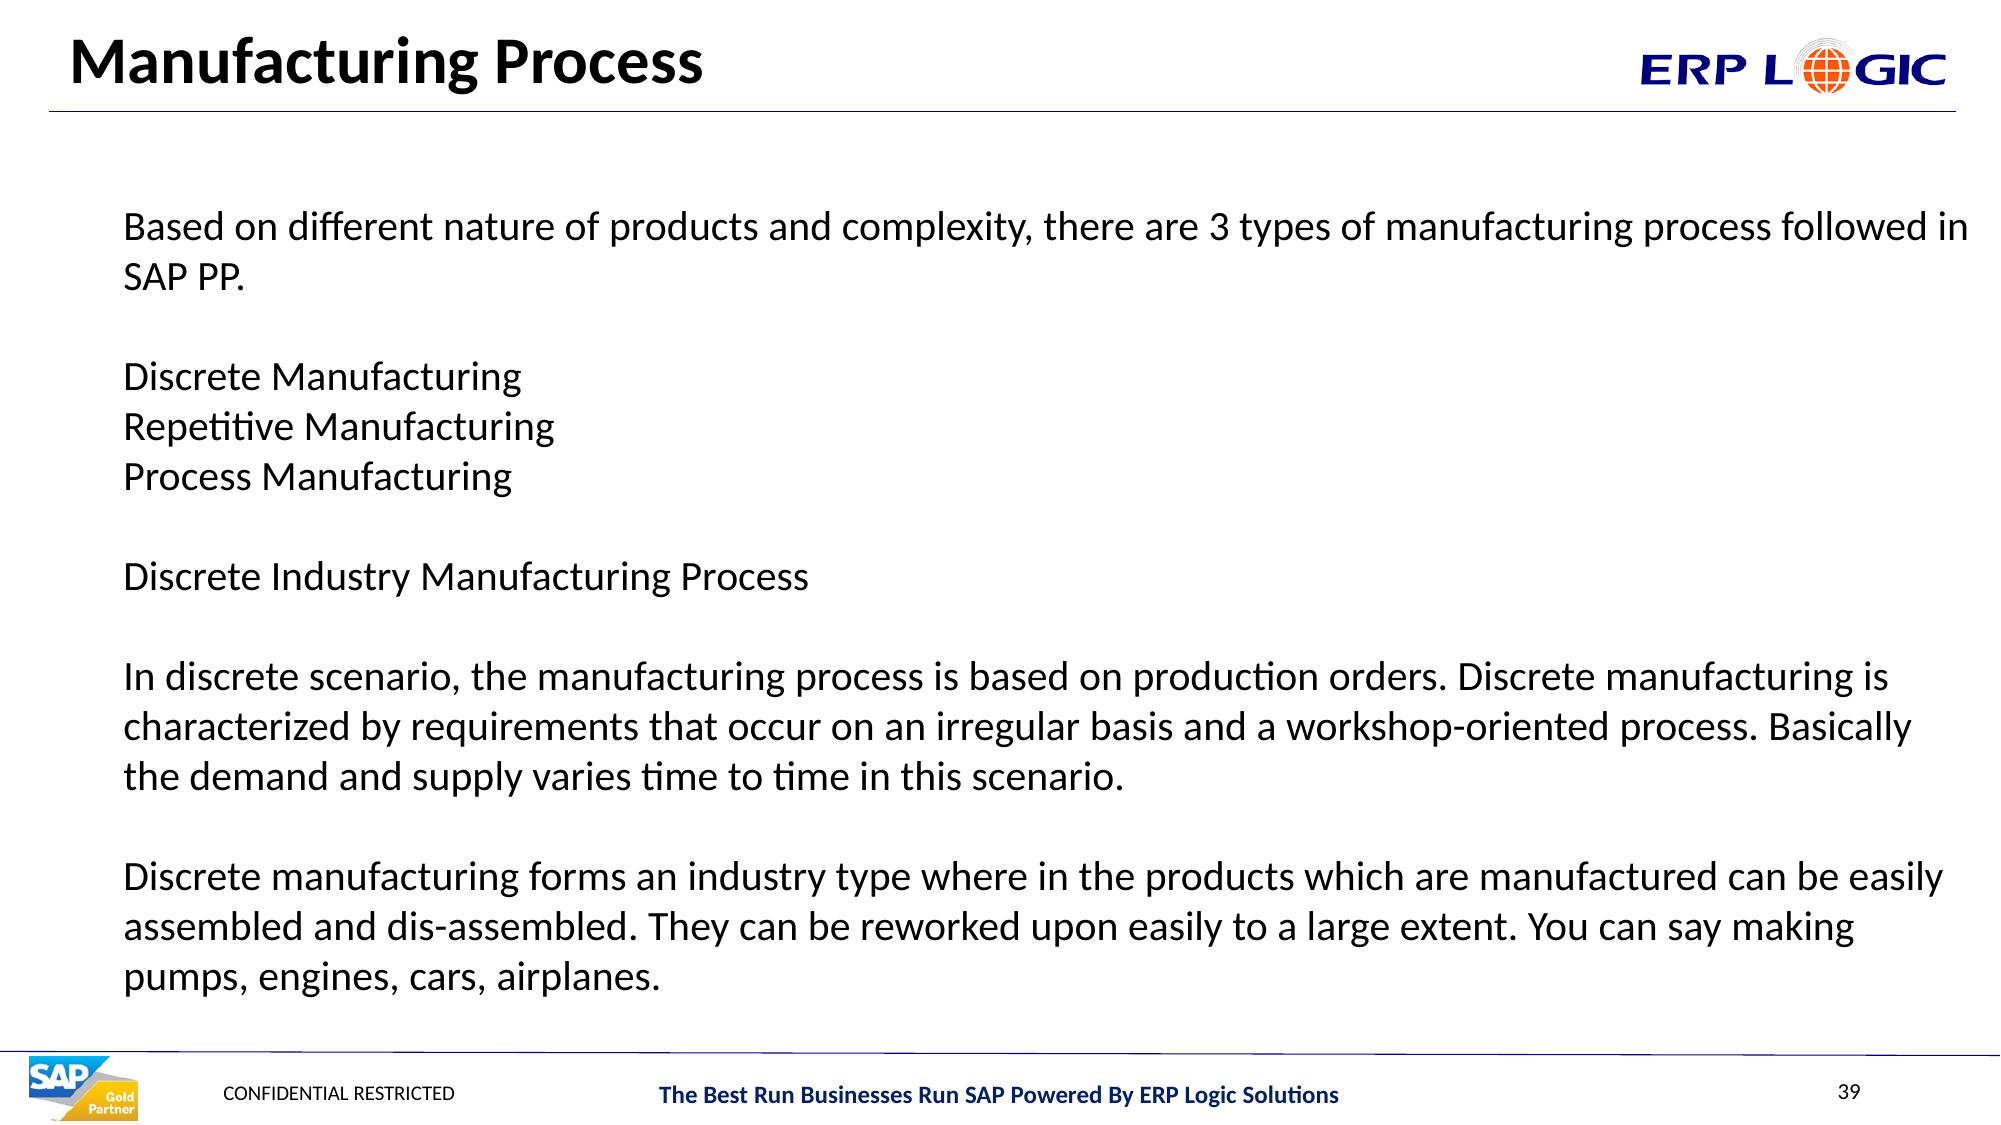

# Manufacturing Process
Based on different nature of products and complexity, there are 3 types of manufacturing process followed in SAP PP.

Discrete Manufacturing
Repetitive Manufacturing
Process Manufacturing

Discrete Industry Manufacturing Process

In discrete scenario, the manufacturing process is based on production orders. Discrete manufacturing is characterized by requirements that occur on an irregular basis and a workshop-oriented process. Basically the demand and supply varies time to time in this scenario.

Discrete manufacturing forms an industry type where in the products which are manufactured can be easily assembled and dis-assembled. They can be reworked upon easily to a large extent. You can say making pumps, engines, cars, airplanes.